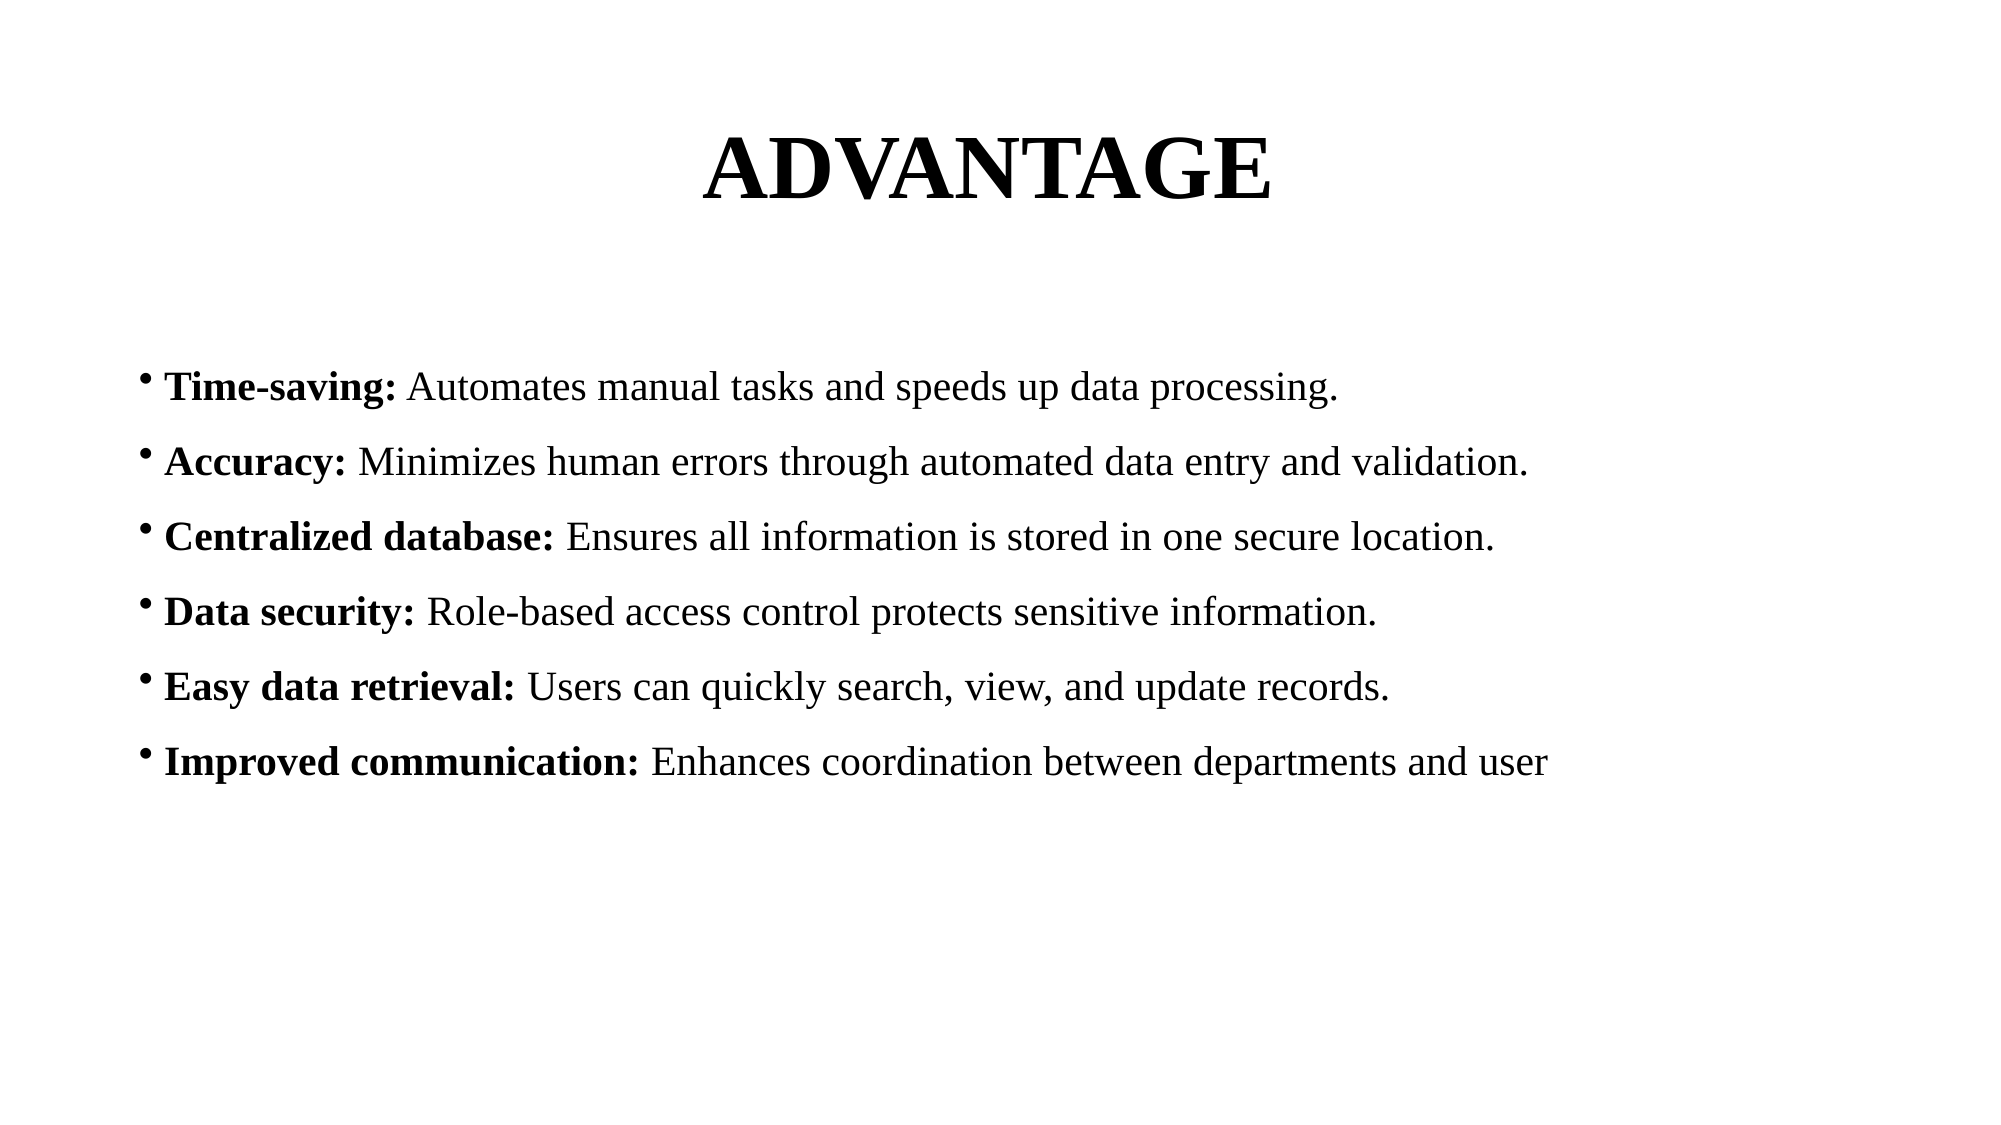

# ADVANTAGE
 Time-saving: Automates manual tasks and speeds up data processing.
 Accuracy: Minimizes human errors through automated data entry and validation.
 Centralized database: Ensures all information is stored in one secure location.
 Data security: Role-based access control protects sensitive information.
 Easy data retrieval: Users can quickly search, view, and update records.
 Improved communication: Enhances coordination between departments and user